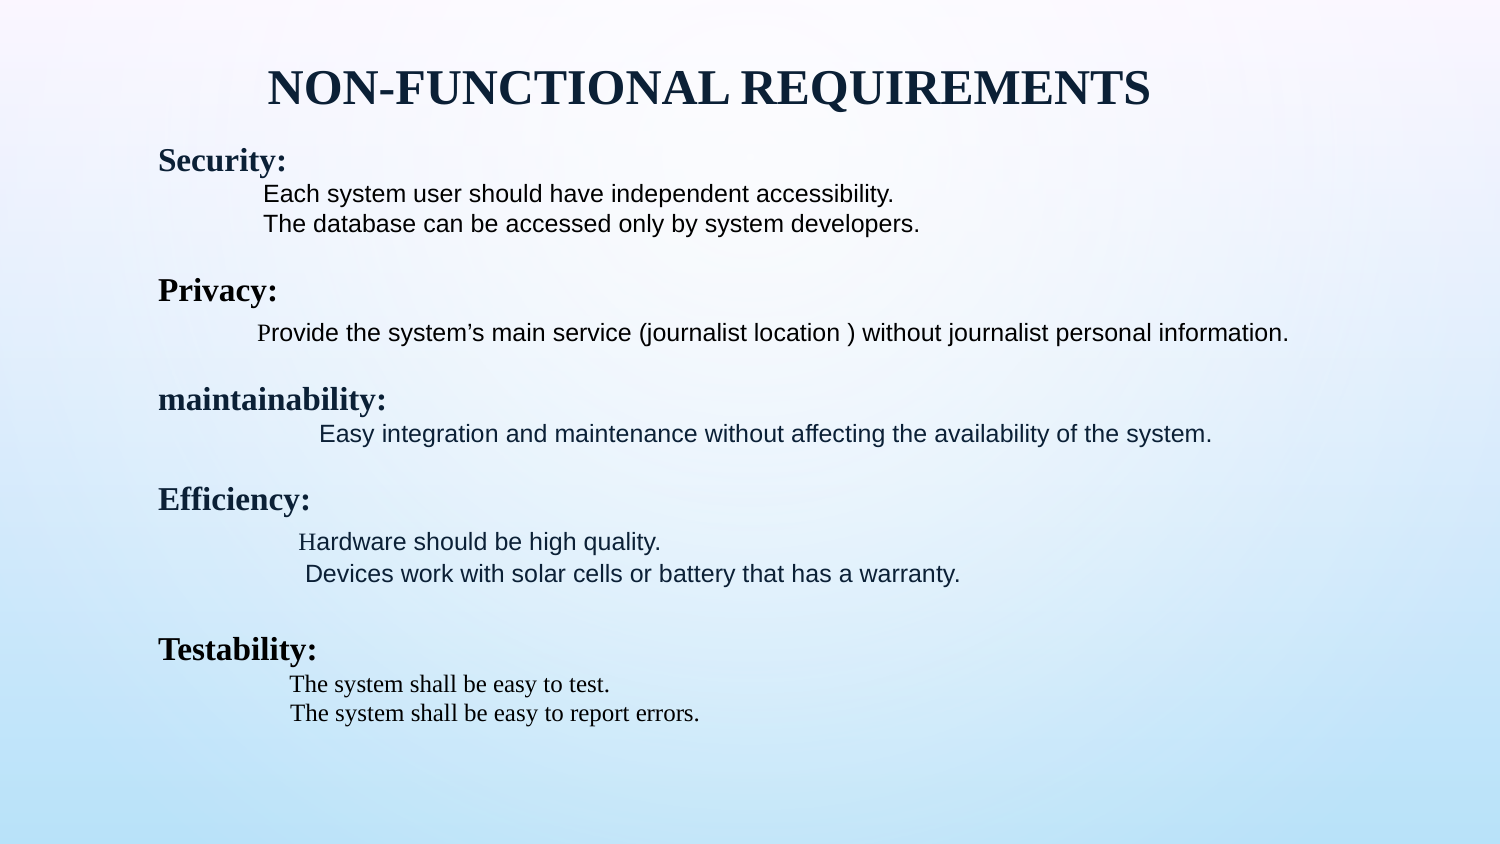

# Non-Functional Requirements
Security:
               Each system user should have independent accessibility.
               The database can be accessed only by system developers.

Privacy:
            Provide the system’s main service (journalist location ) without journalist personal information.

maintainability:
                       Easy integration and maintenance without affecting the availability of the system.

Efficiency:
                 Hardware should be high quality.
                     Devices work with solar cells or battery that has a warranty.

Testability:
                     The system shall be easy to test.
                     The system shall be easy to report errors.